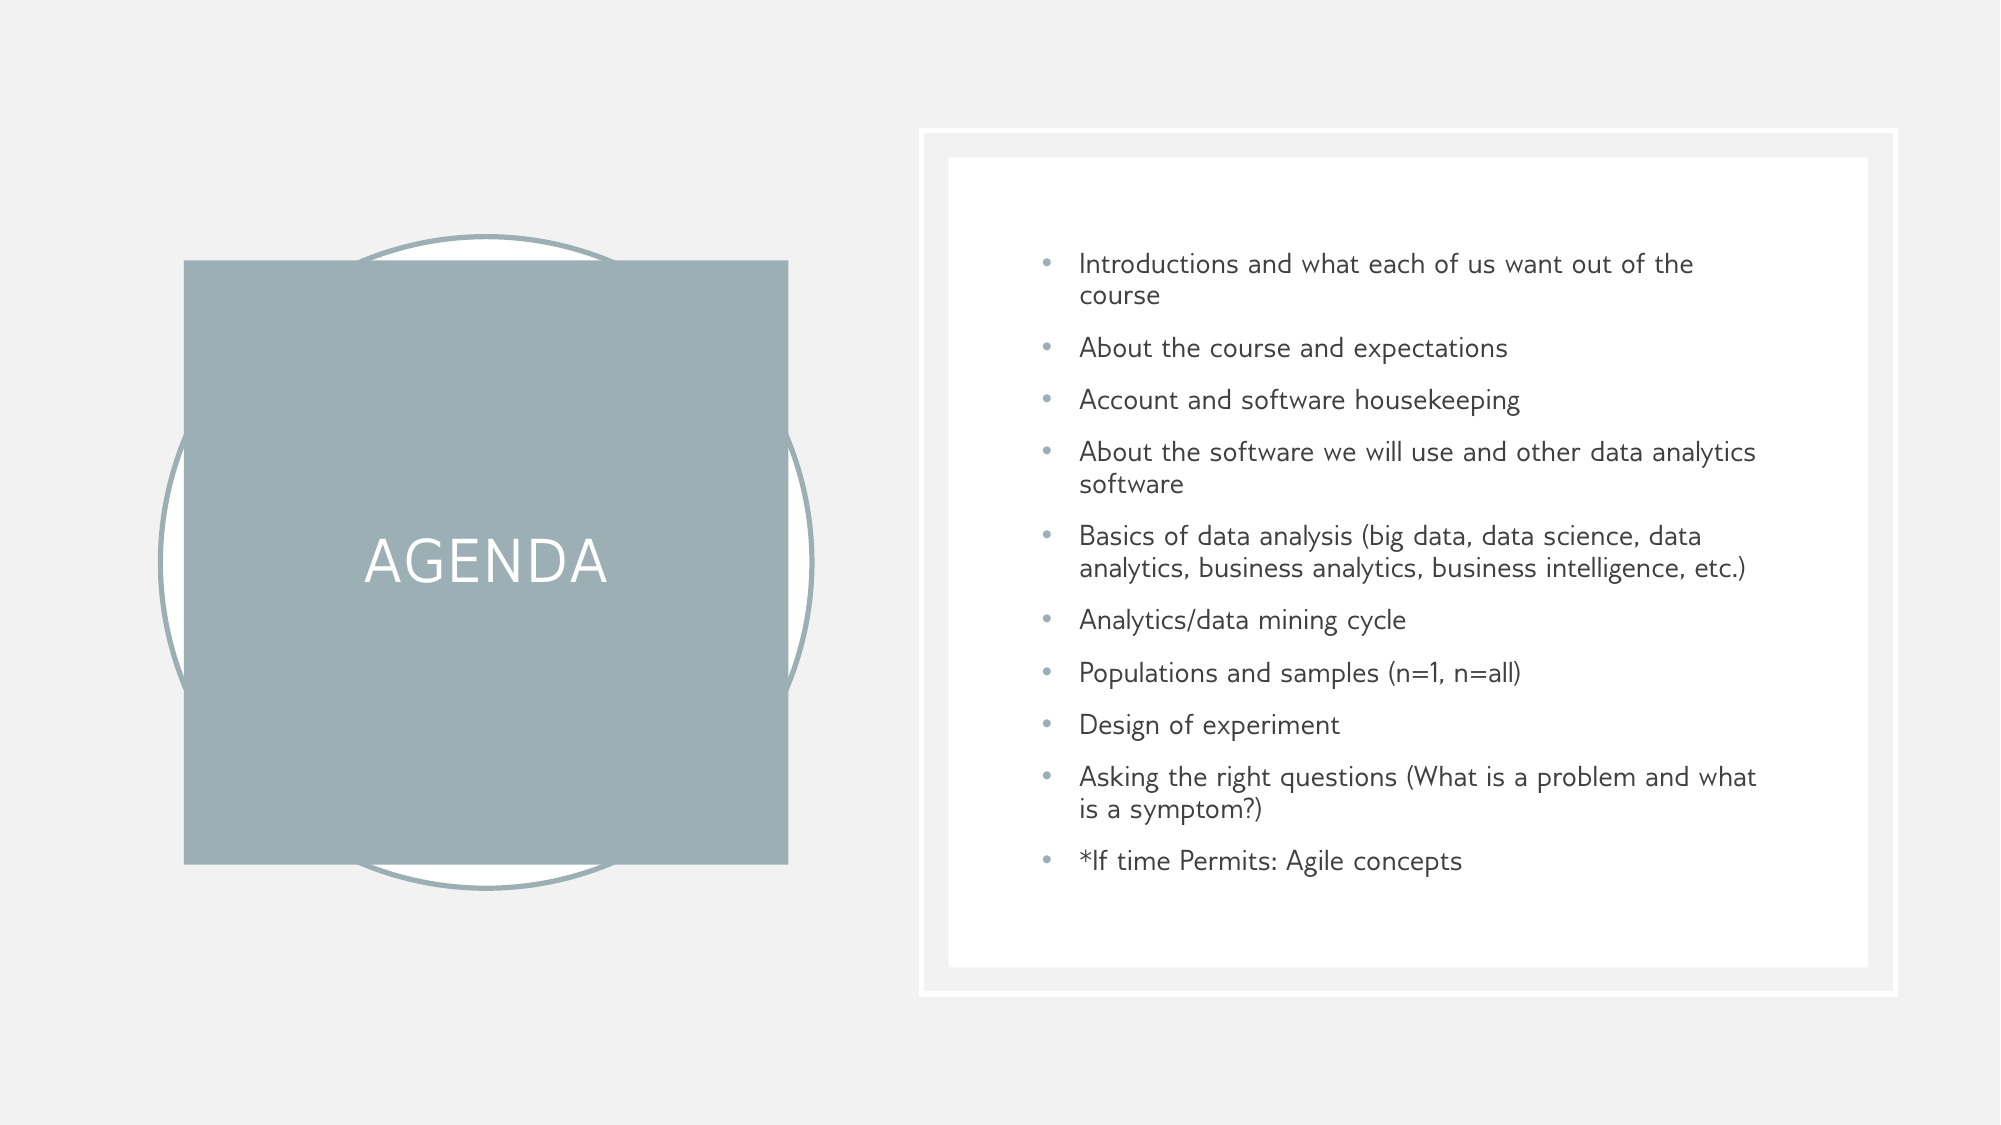

Introductions and what each of us want out of the course
About the course and expectations
Account and software housekeeping
About the software we will use and other data analytics software
Basics of data analysis (big data, data science, data analytics, business analytics, business intelligence, etc.)
Analytics/data mining cycle
Populations and samples (n=1, n=all)
Design of experiment
Asking the right questions (What is a problem and what is a symptom?)
*If time Permits: Agile concepts
# agenda